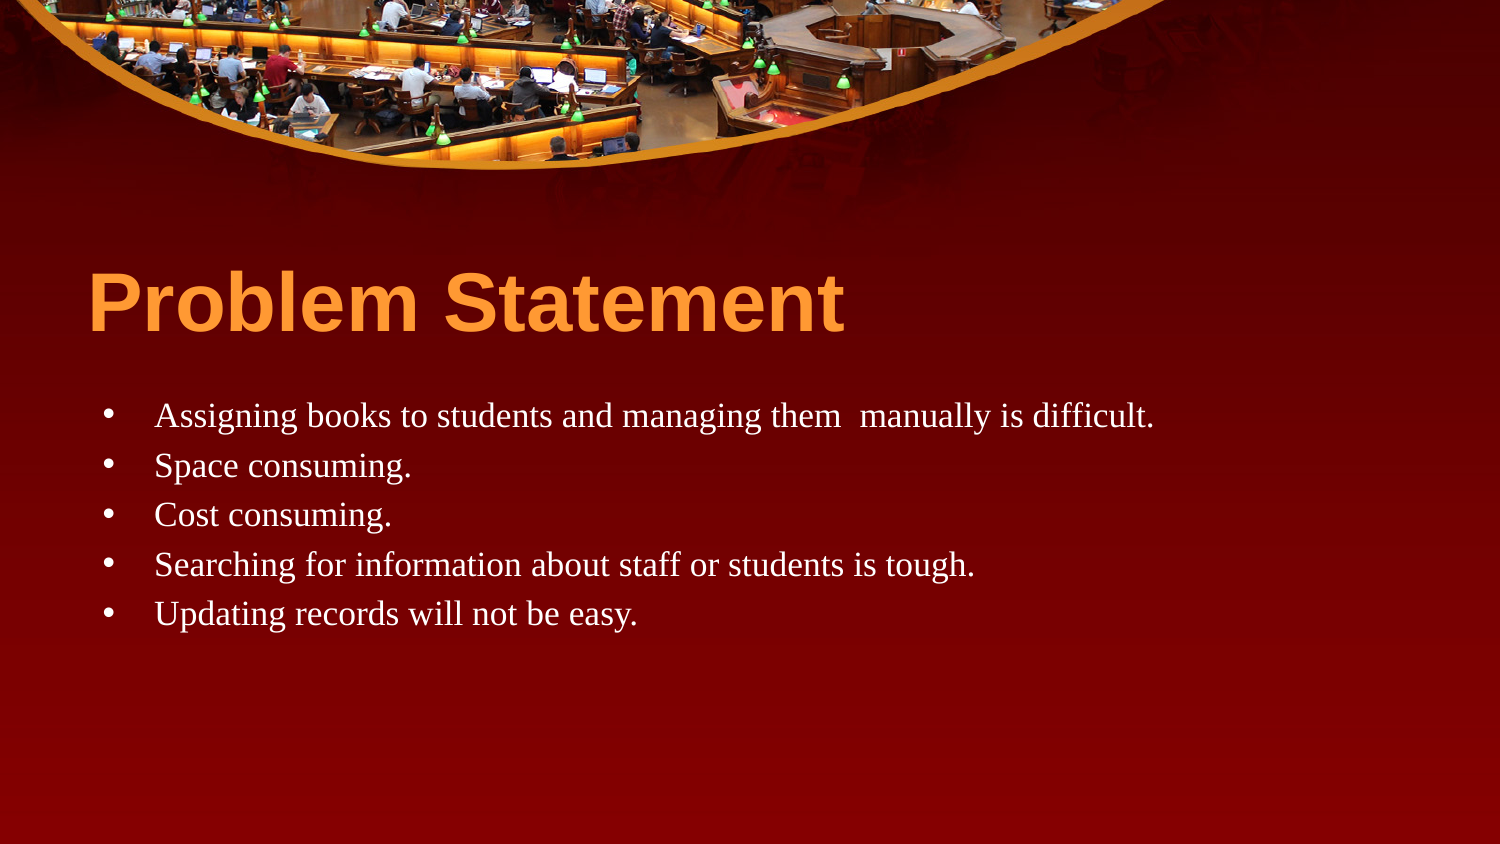

# Problem Statement
Assigning books to students and managing them  manually is difficult.
Space consuming.
Cost consuming.
Searching for information about staff or students is tough.
Updating records will not be easy.